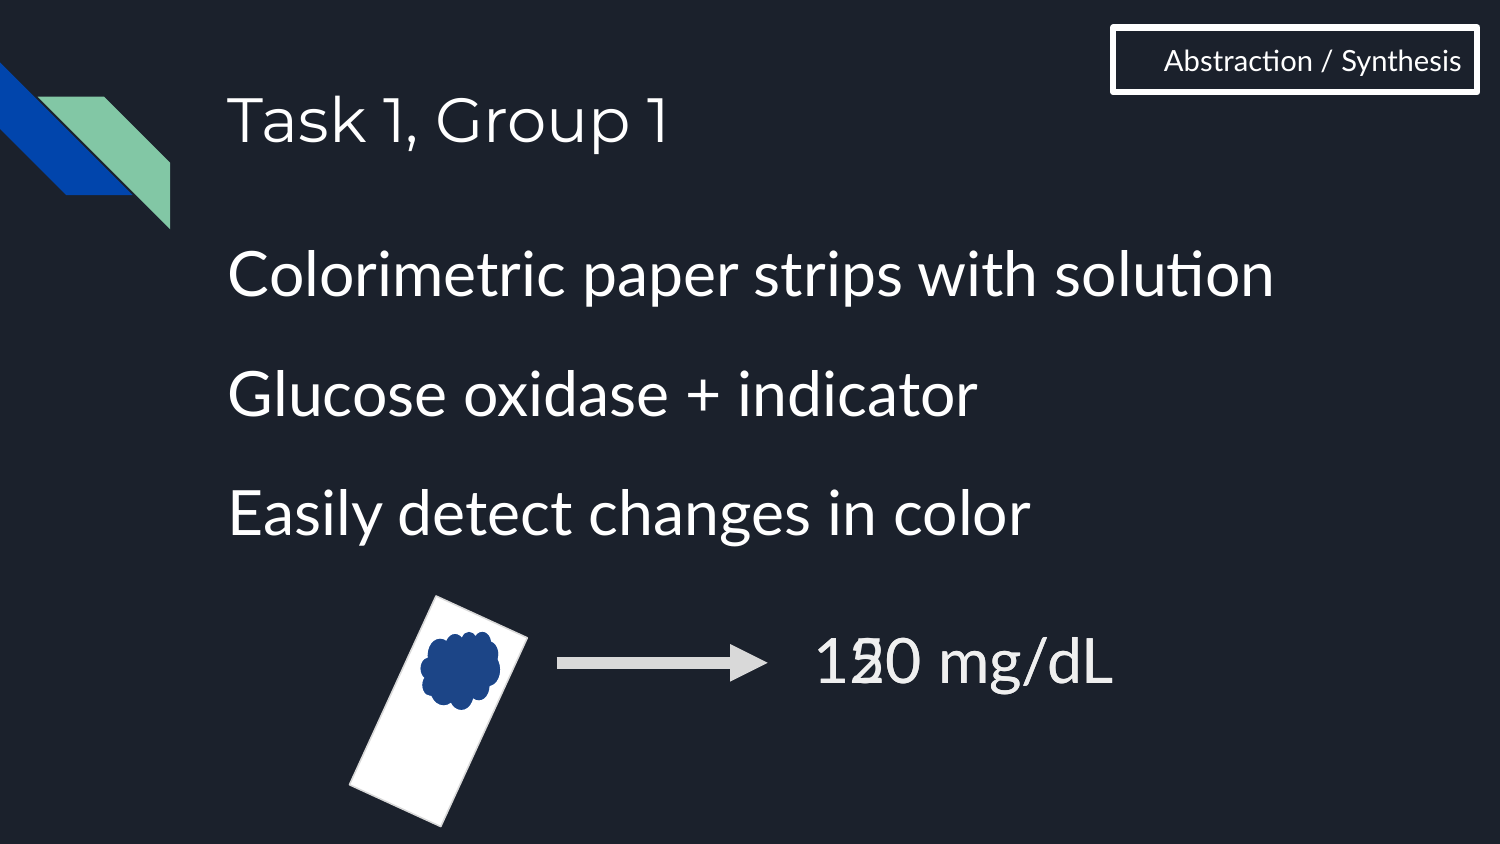

Abstraction / Synthesis
# Task 1, Group 1
Colorimetric paper strips with solution
Glucose oxidase + indicator
Easily detect changes in color
150 mg/dL
120 mg/dL